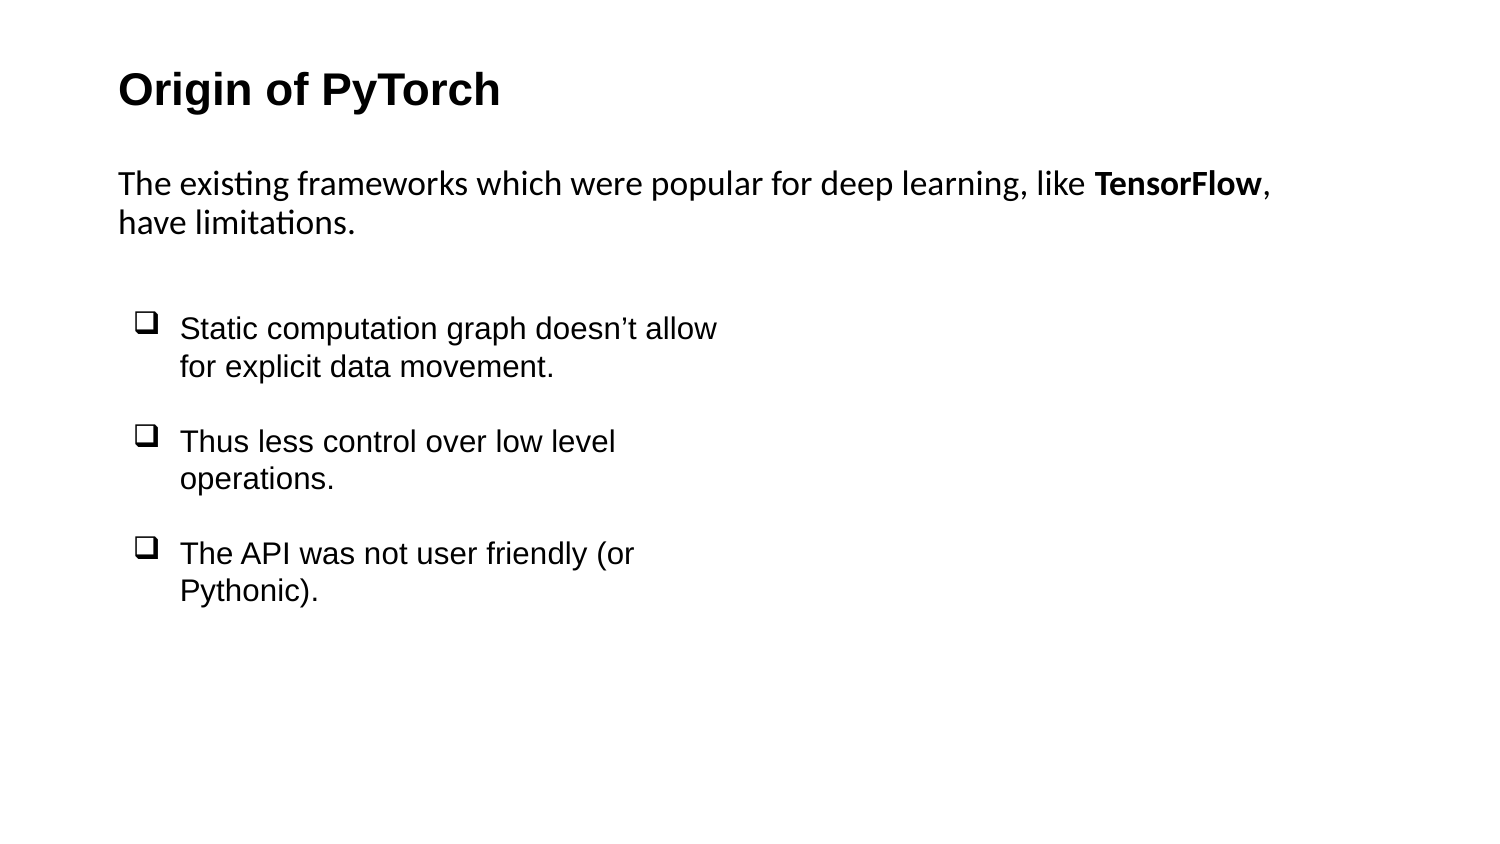

# Origin of PyTorch
The existing frameworks which were popular for deep learning, like TensorFlow, have limitations.
Static computation graph doesn’t allow for explicit data movement.

Thus less control over low level operations.

The API was not user friendly (or Pythonic).